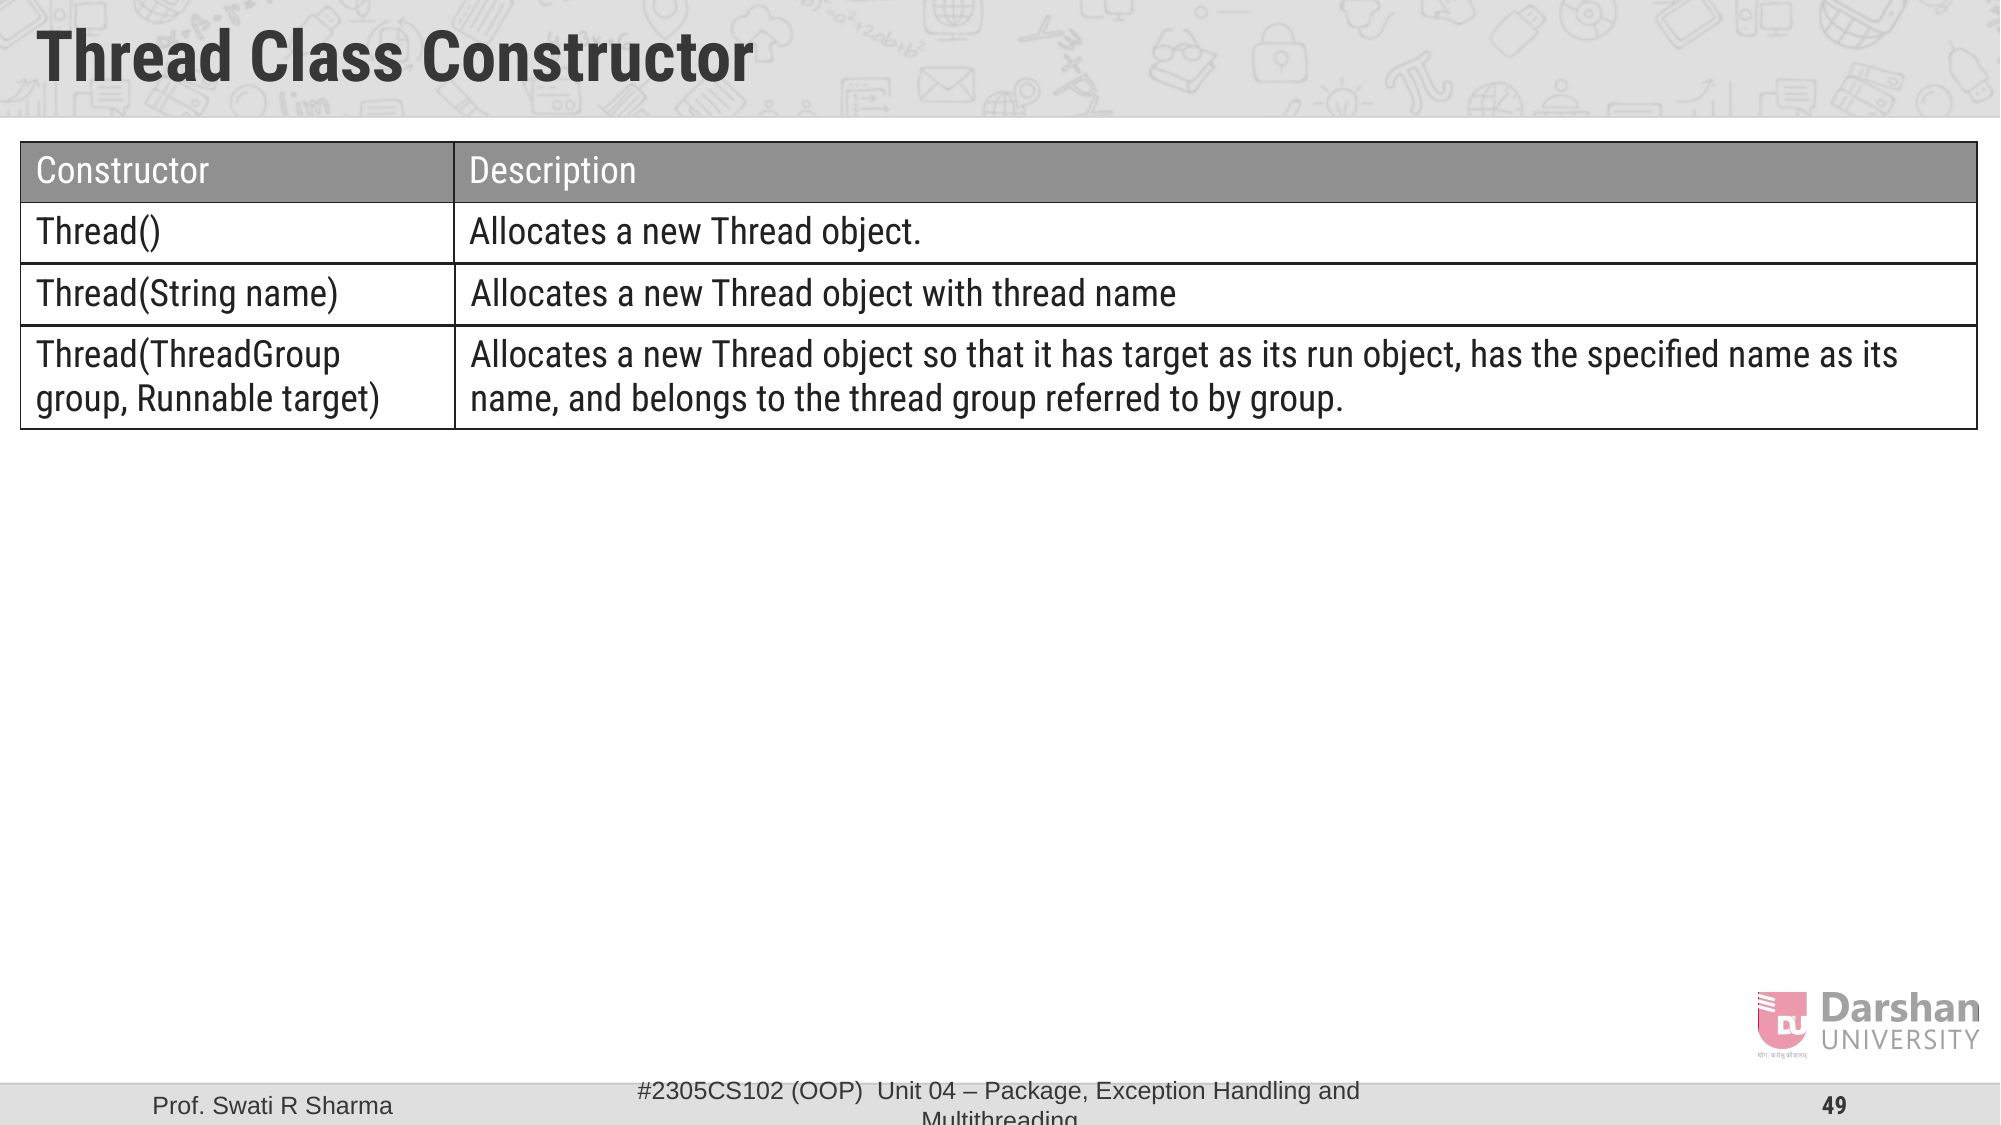

# Thread Class Constructor
| Constructor | Description |
| --- | --- |
| Thread() | Allocates a new Thread object. |
| Thread(String name) | Allocates a new Thread object with thread name |
| --- | --- |
| Thread(ThreadGroup group, Runnable target) | Allocates a new Thread object so that it has target as its run object, has the specified name as its name, and belongs to the thread group referred to by group. |
| --- | --- |